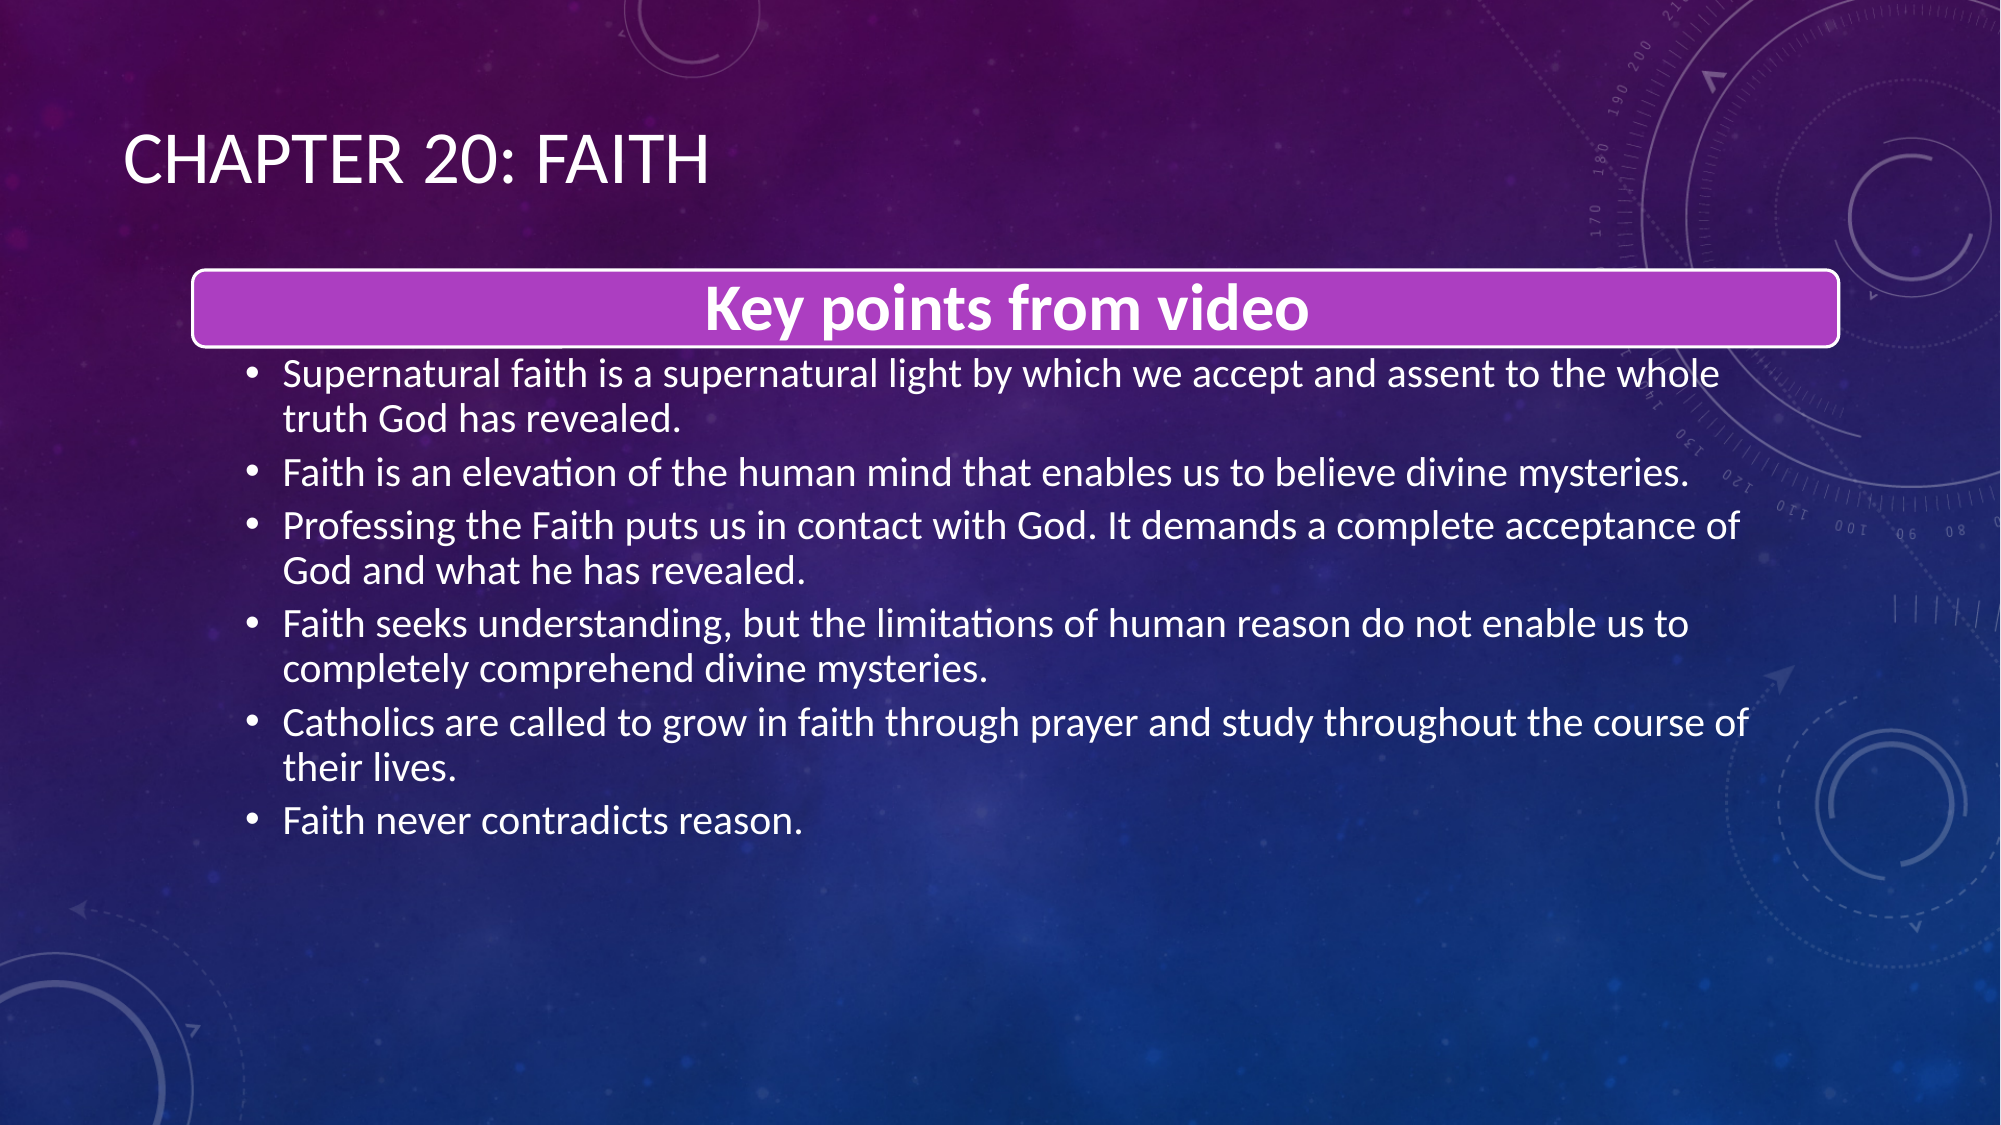

# Chapter 20: Faith
Key points from video

Supernatural faith is a supernatural light by which we accept and assent to the whole truth God has revealed.
Faith is an elevation of the human mind that enables us to believe divine mysteries.
Professing the Faith puts us in contact with God. It demands a complete acceptance of God and what he has revealed.
Faith seeks understanding, but the limitations of human reason do not enable us to completely comprehend divine mysteries.
Catholics are called to grow in faith through prayer and study throughout the course of their lives.
Faith never contradicts reason.